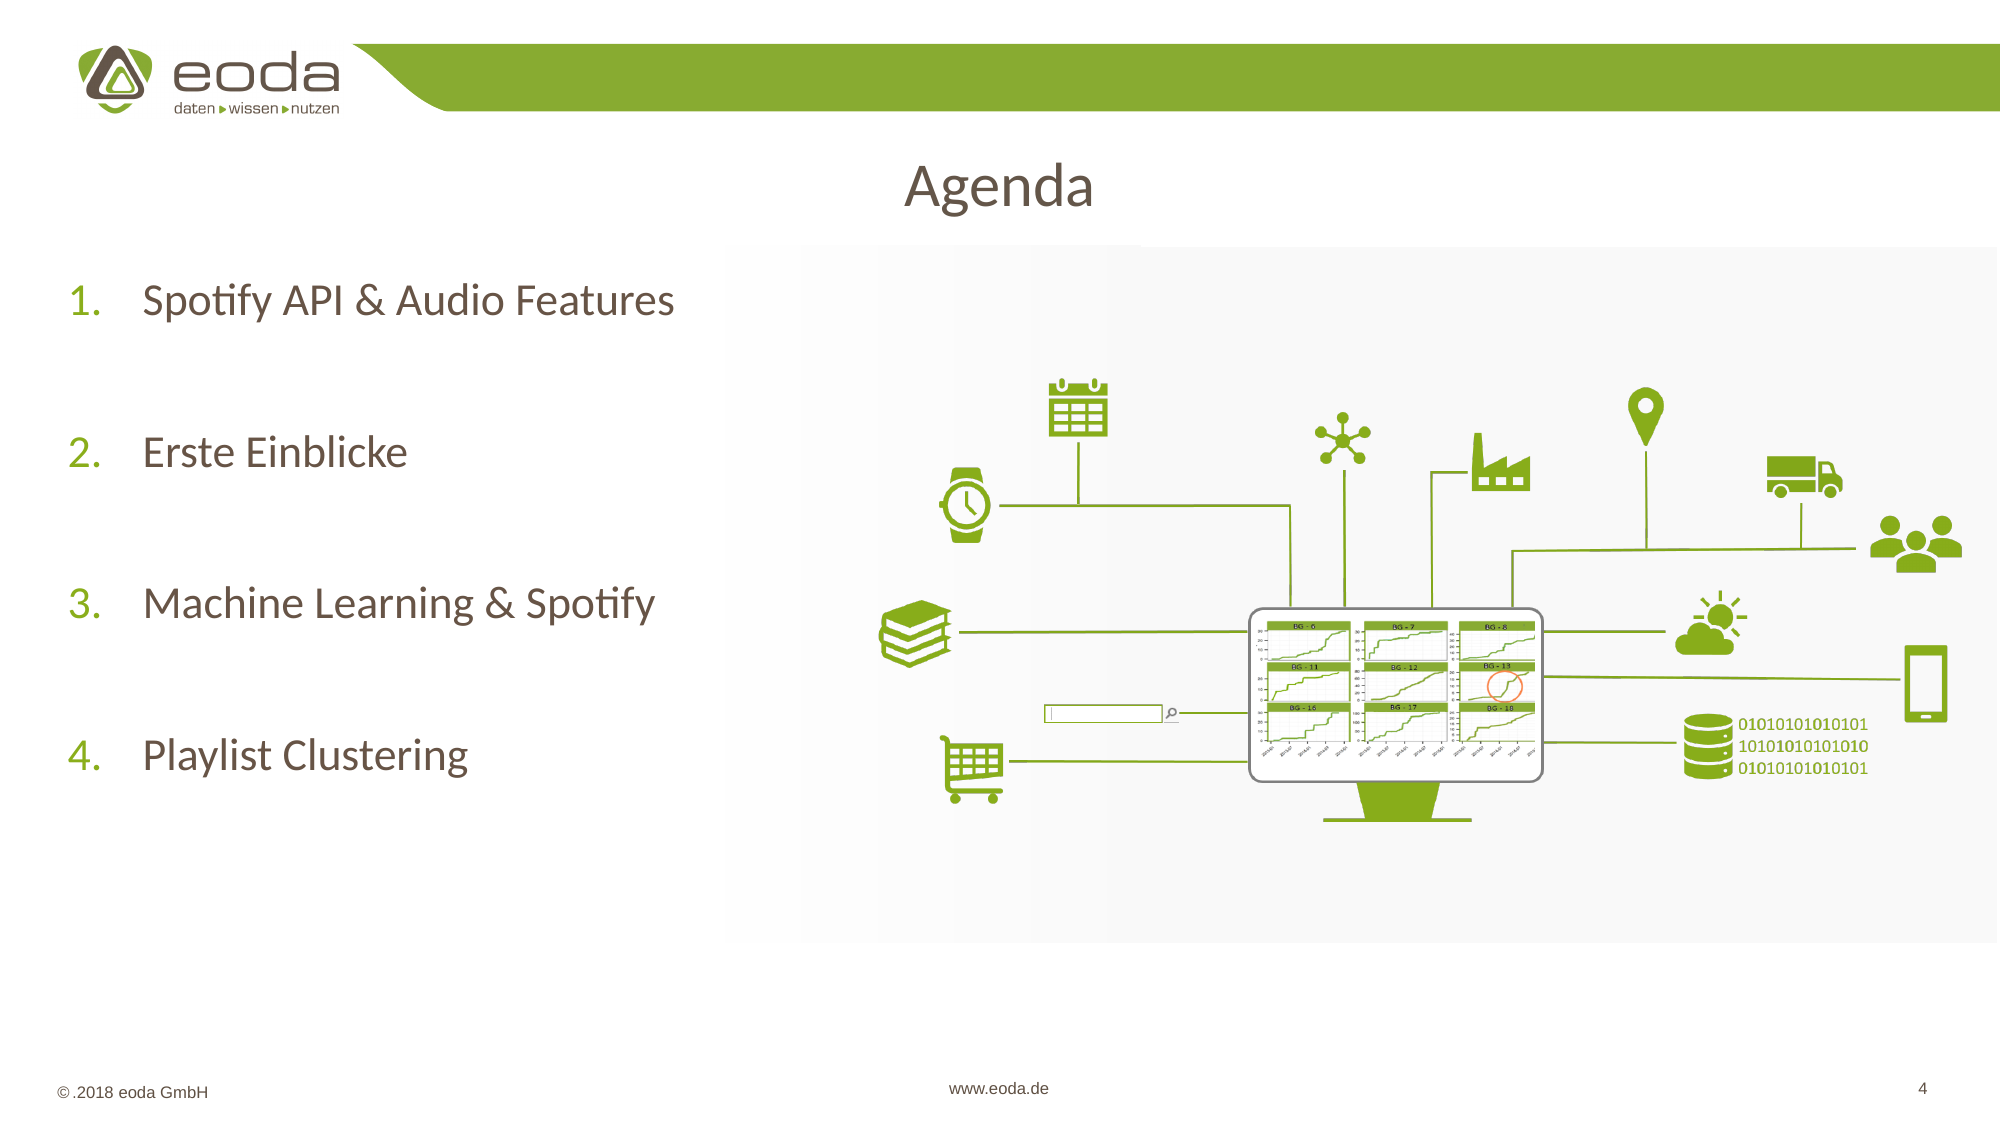

Spotify API & Audio Features

Erste Einblicke

Machine Learning & Spotify

Playlist Clustering